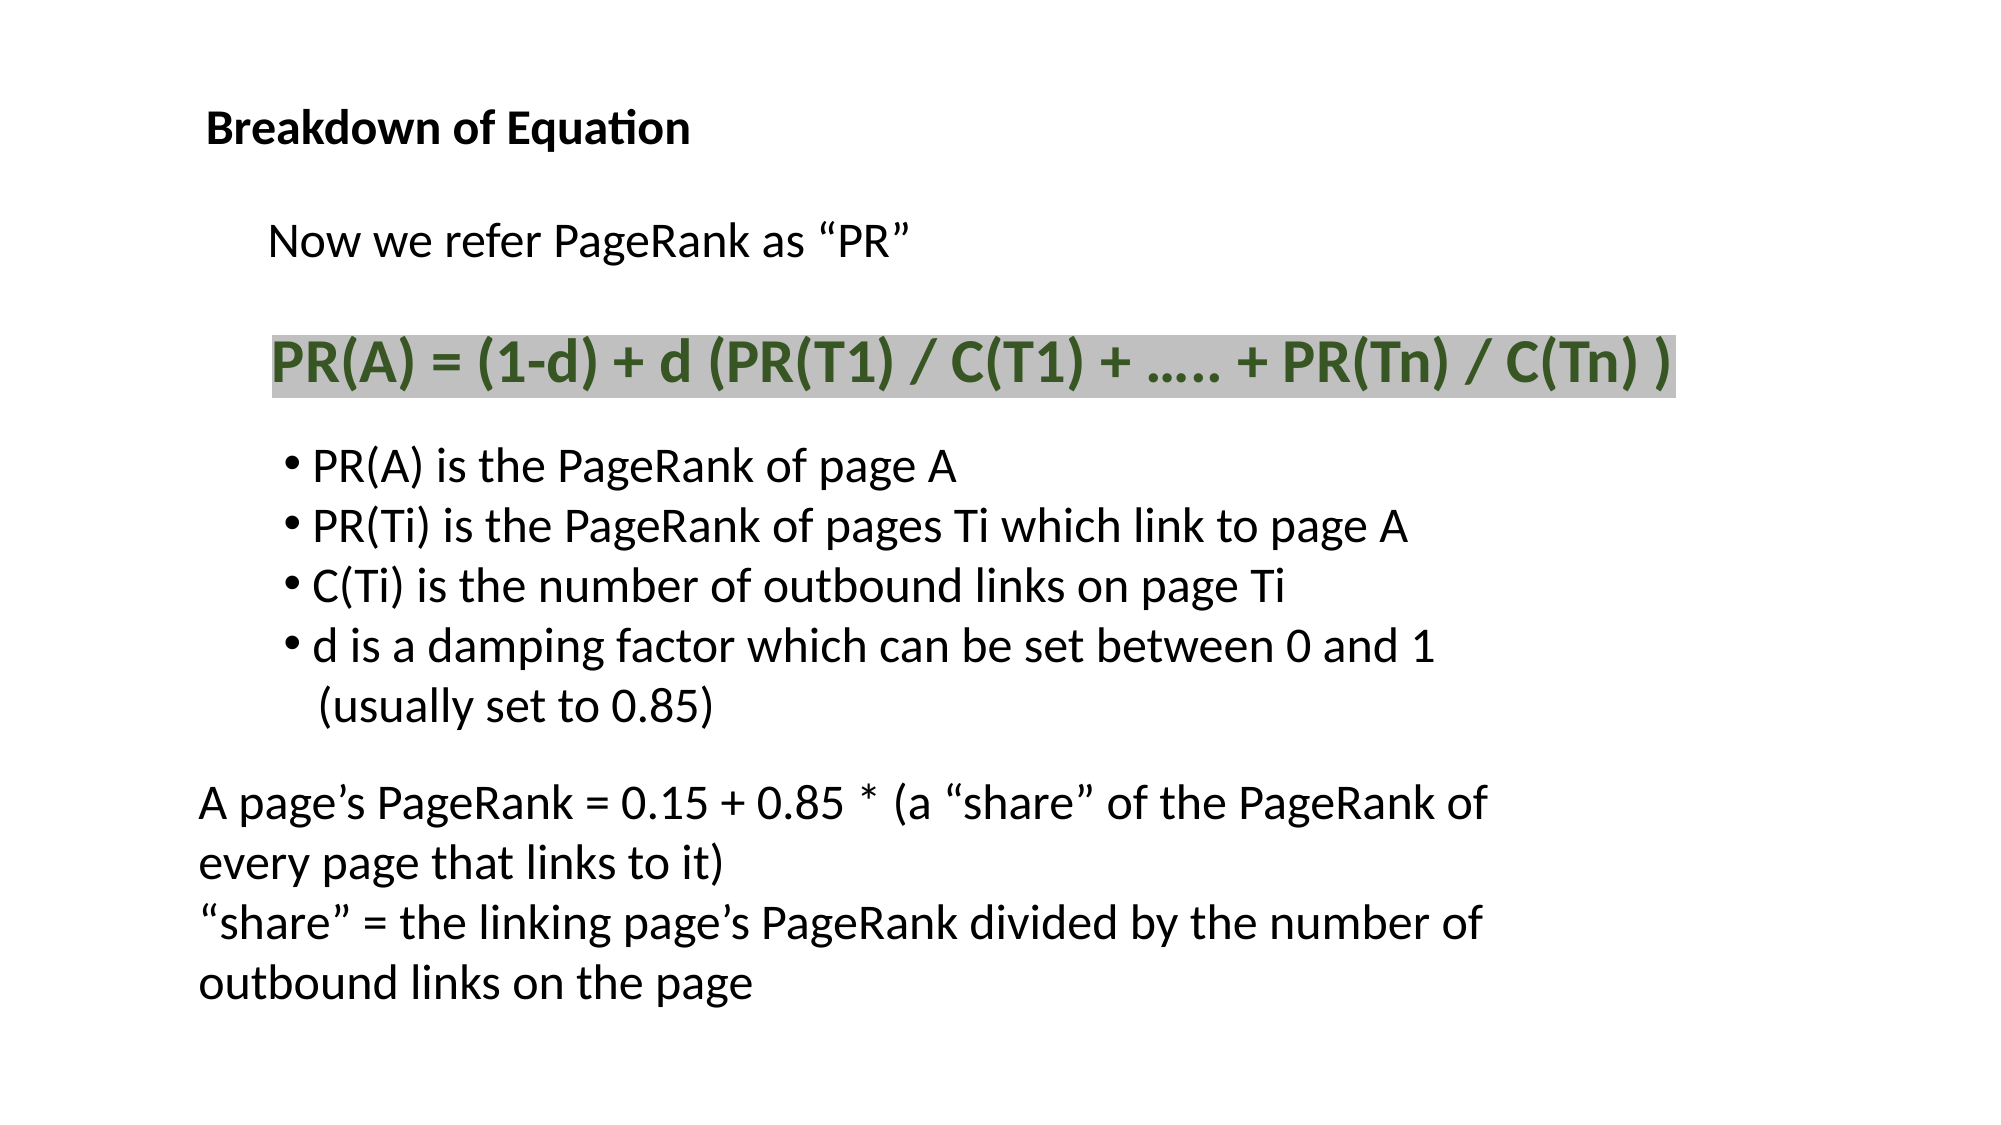

Breakdown of Equation
Now we refer PageRank as “PR”
PR(A) = (1-d) + d (PR(T1) / C(T1) + ….. + PR(Tn) / C(Tn) )
 PR(A) is the PageRank of page A
 PR(Ti) is the PageRank of pages Ti which link to page A
 C(Ti) is the number of outbound links on page Ti
 d is a damping factor which can be set between 0 and 1
   (usually set to 0.85)
A page’s PageRank = 0.15 + 0.85 * (a “share” of the PageRank of
every page that links to it)
“share” = the linking page’s PageRank divided by the number of
outbound links on the page